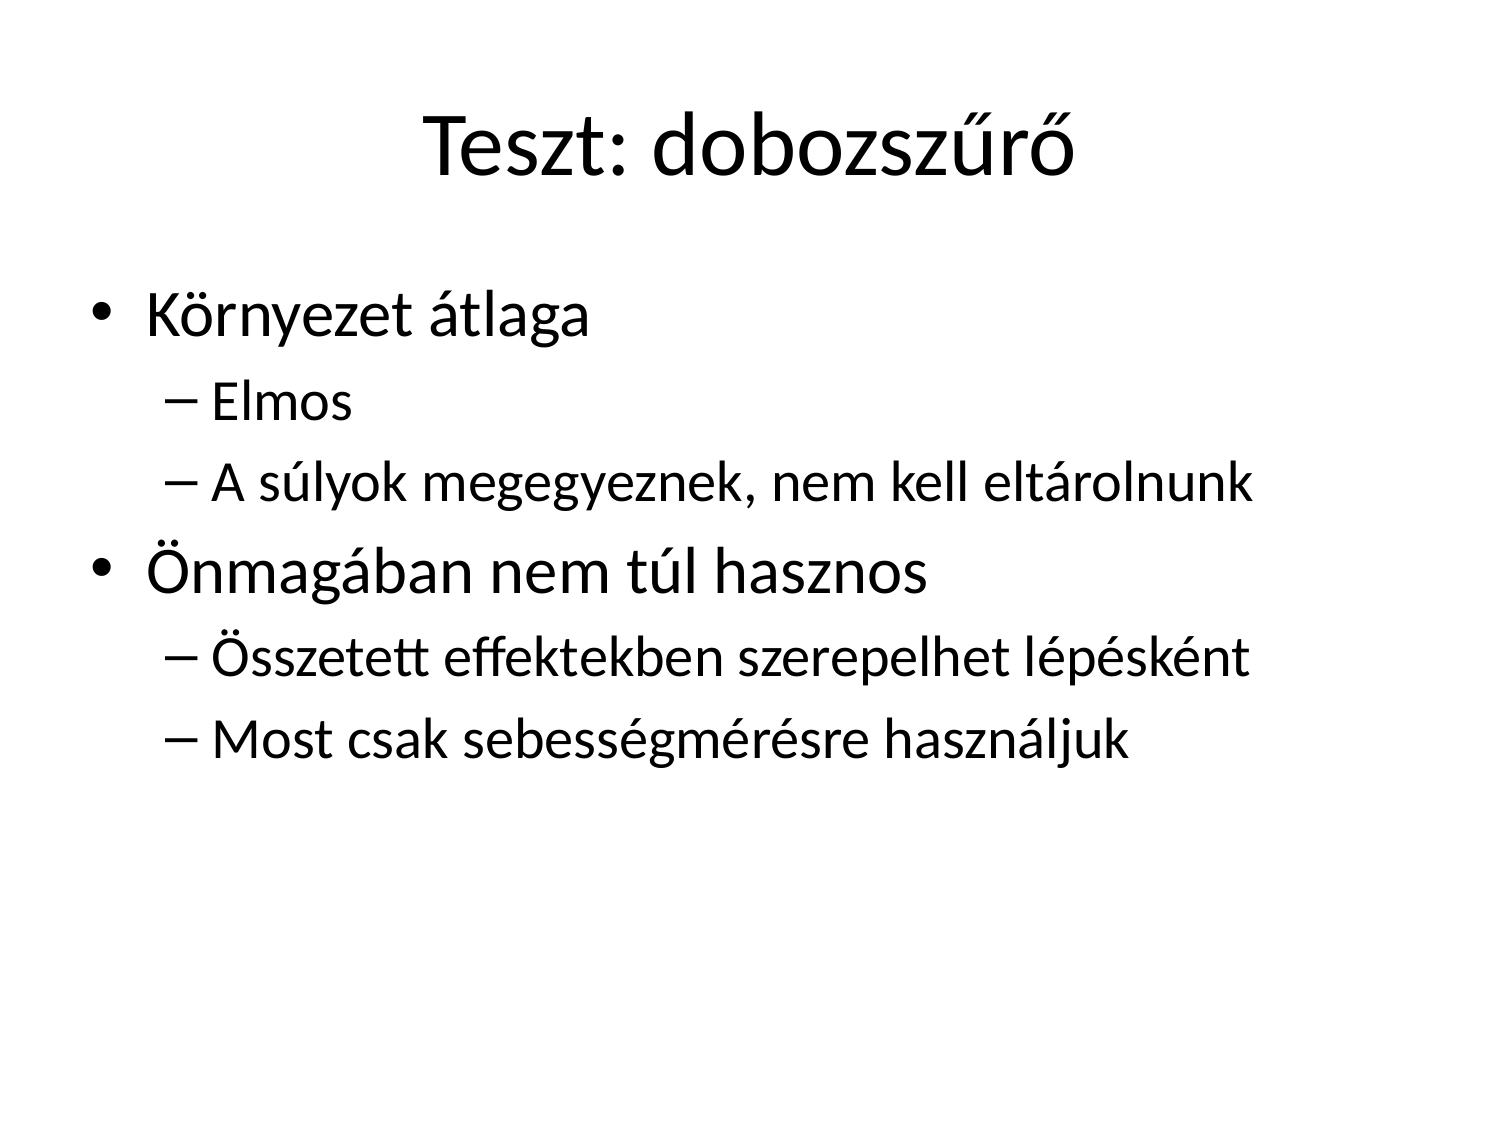

# Teszt: dobozszűrő
Környezet átlaga
Elmos
A súlyok megegyeznek, nem kell eltárolnunk
Önmagában nem túl hasznos
Összetett effektekben szerepelhet lépésként
Most csak sebességmérésre használjuk